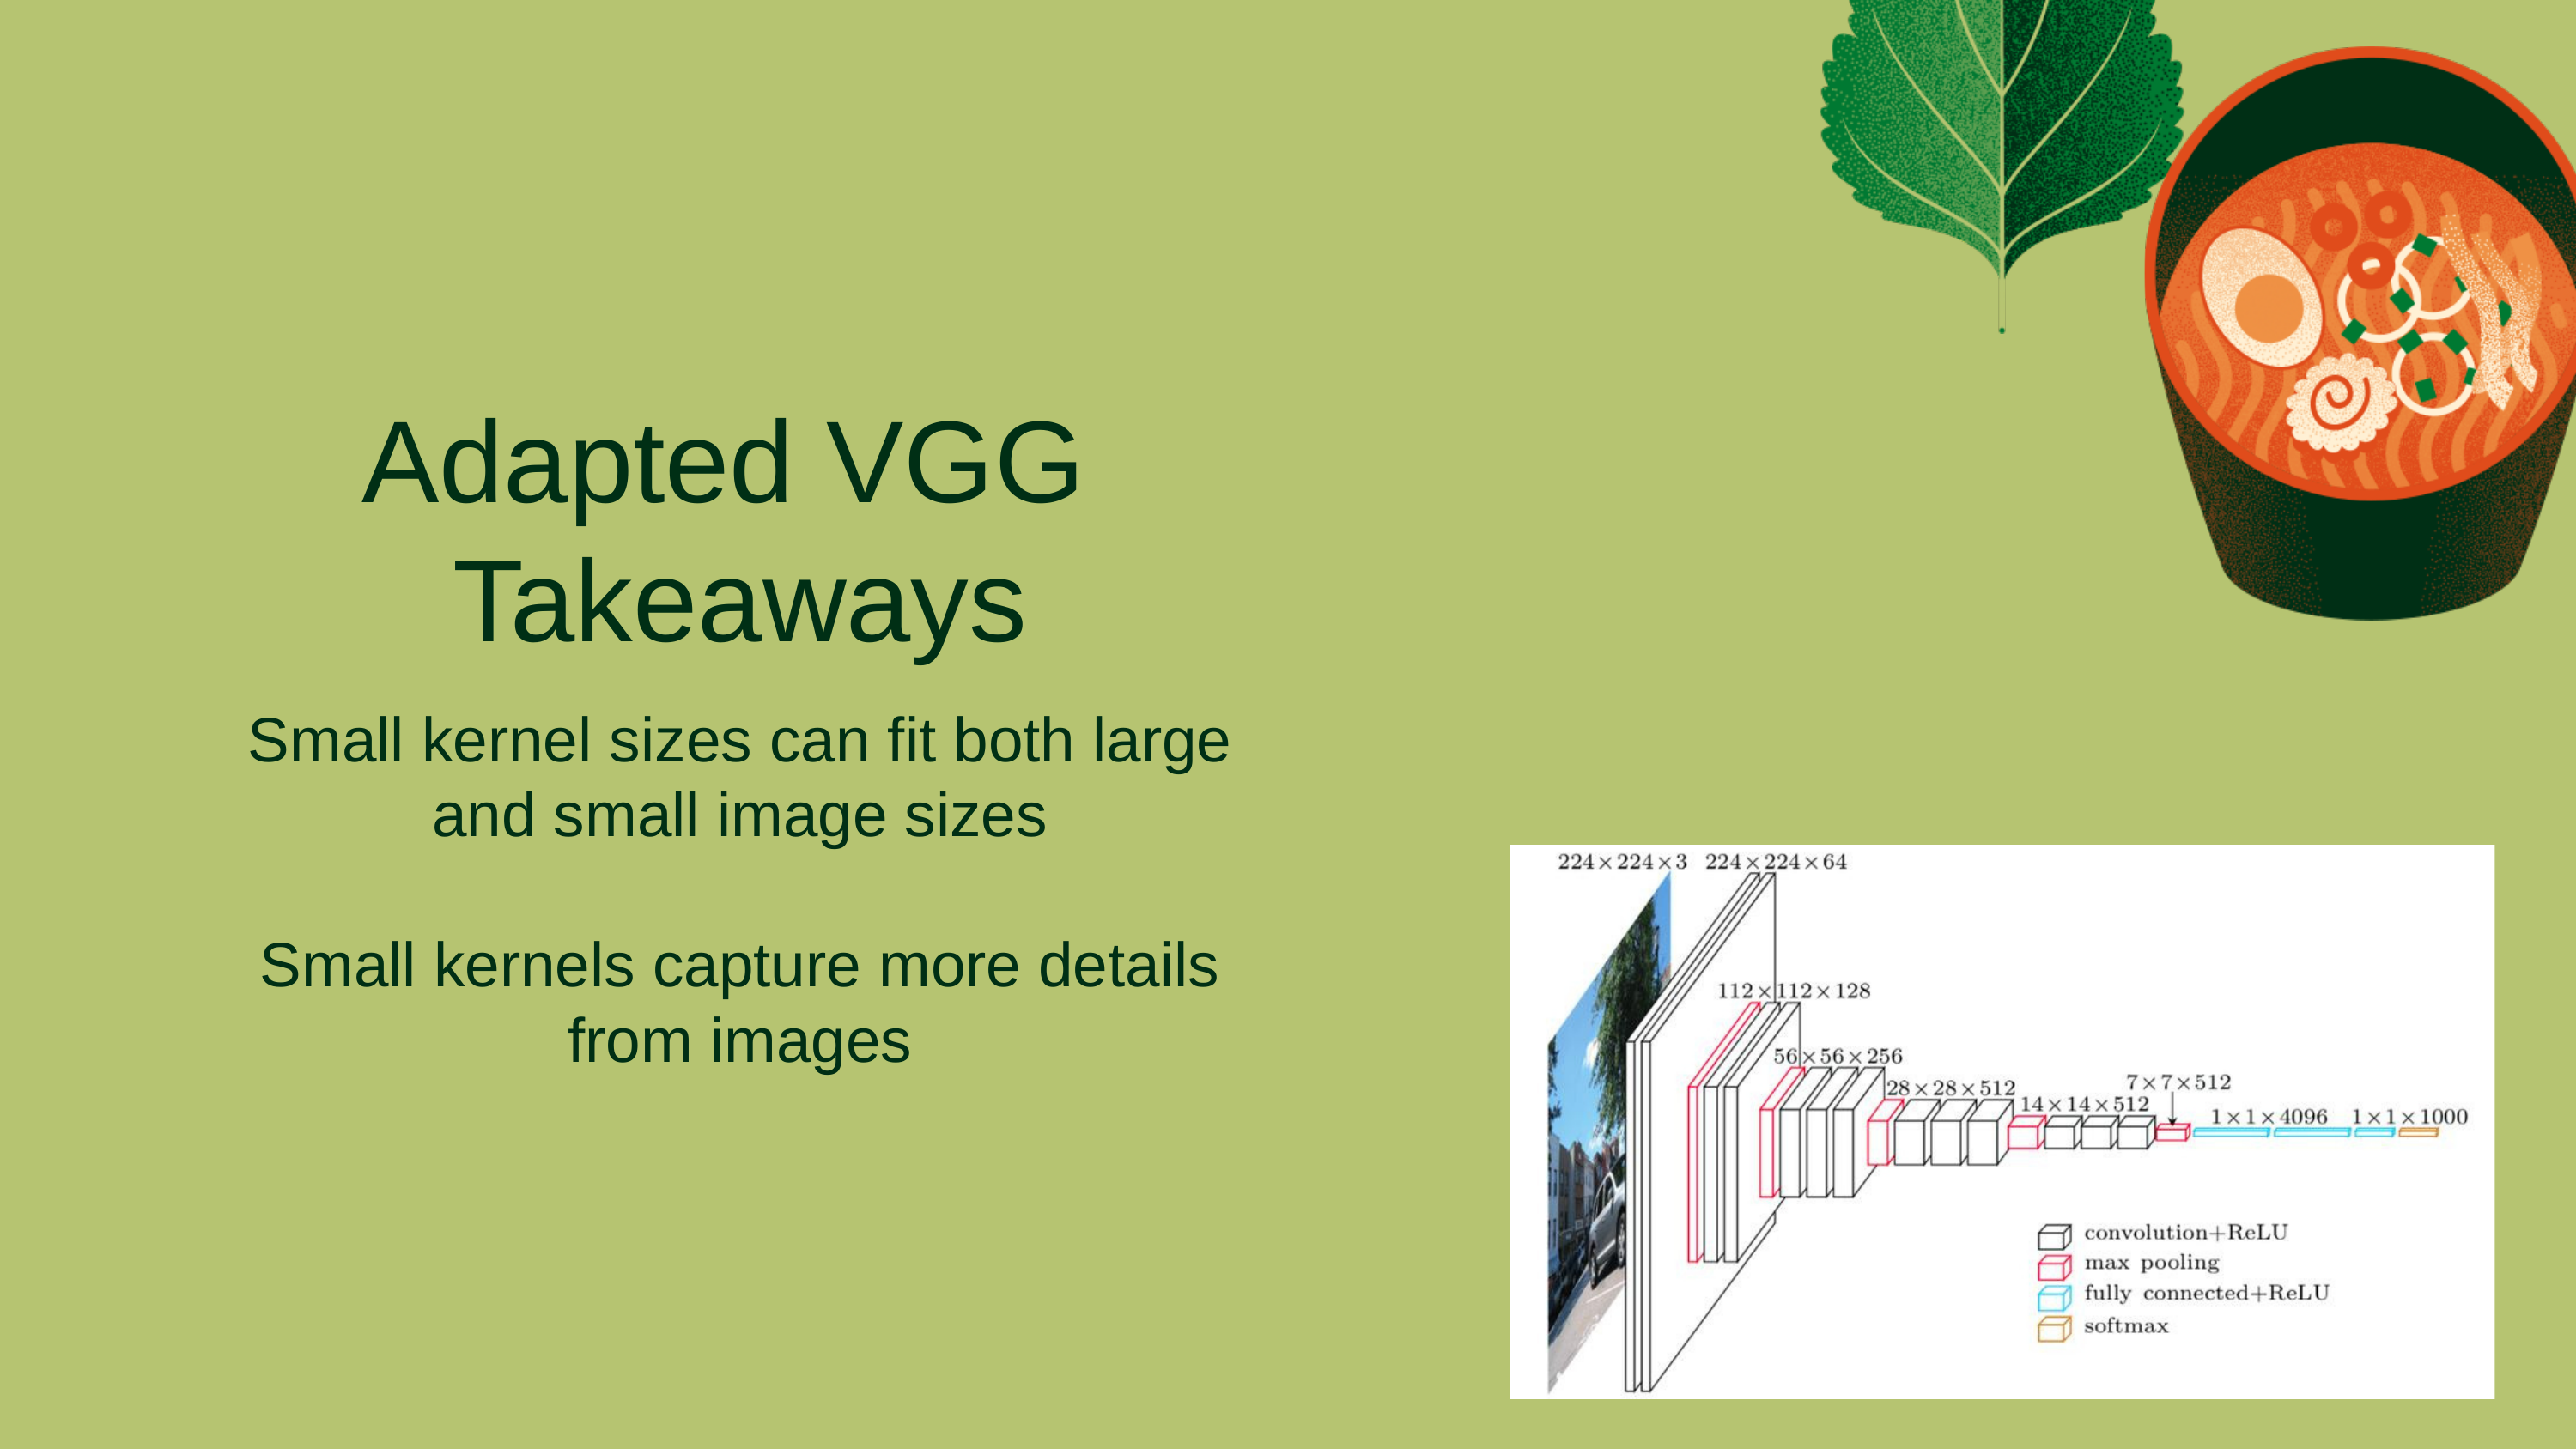

Adapted VGG
Takeaways
Small kernel sizes can fit both large and small image sizes

Small kernels capture more details from images